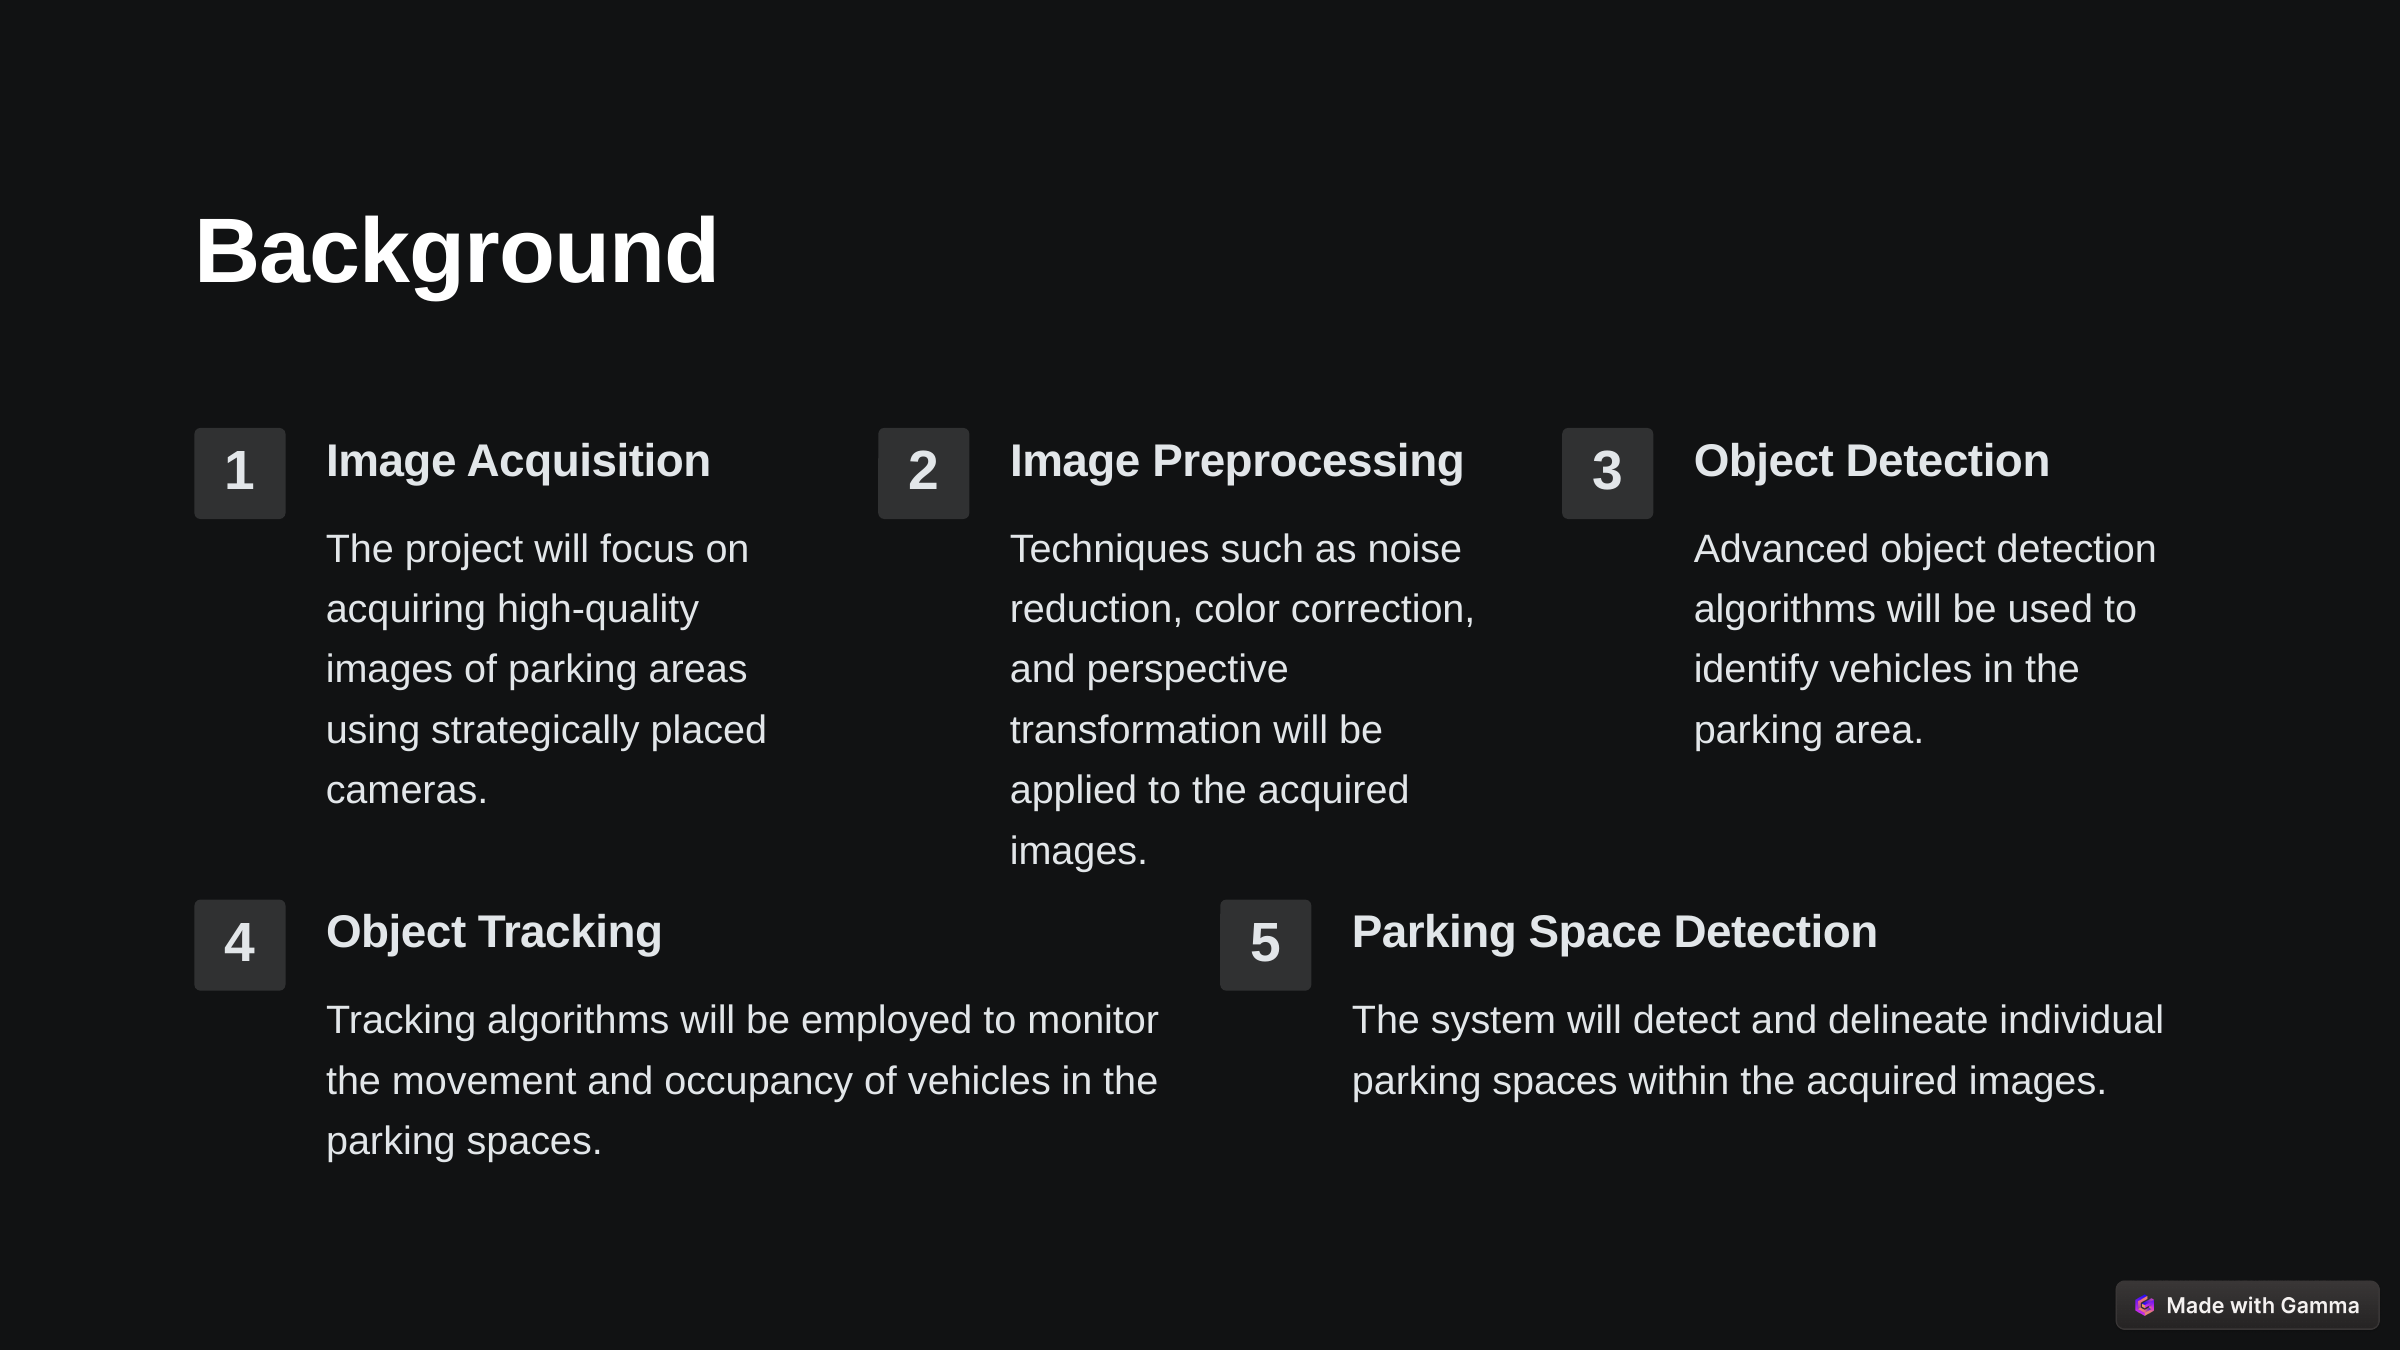

Background

Image Acquisition

Image Preprocessing

Object Detection
1
2
3
The project will focus on acquiring high-quality images of parking areas using strategically placed cameras.
Techniques such as noise reduction, color correction, and perspective transformation will be applied to the acquired images.
Advanced object detection algorithms will be used to identify vehicles in the parking area.

Object Tracking

Parking Space Detection
4
5
Tracking algorithms will be employed to monitor the movement and occupancy of vehicles in the parking spaces.
The system will detect and delineate individual parking spaces within the acquired images.